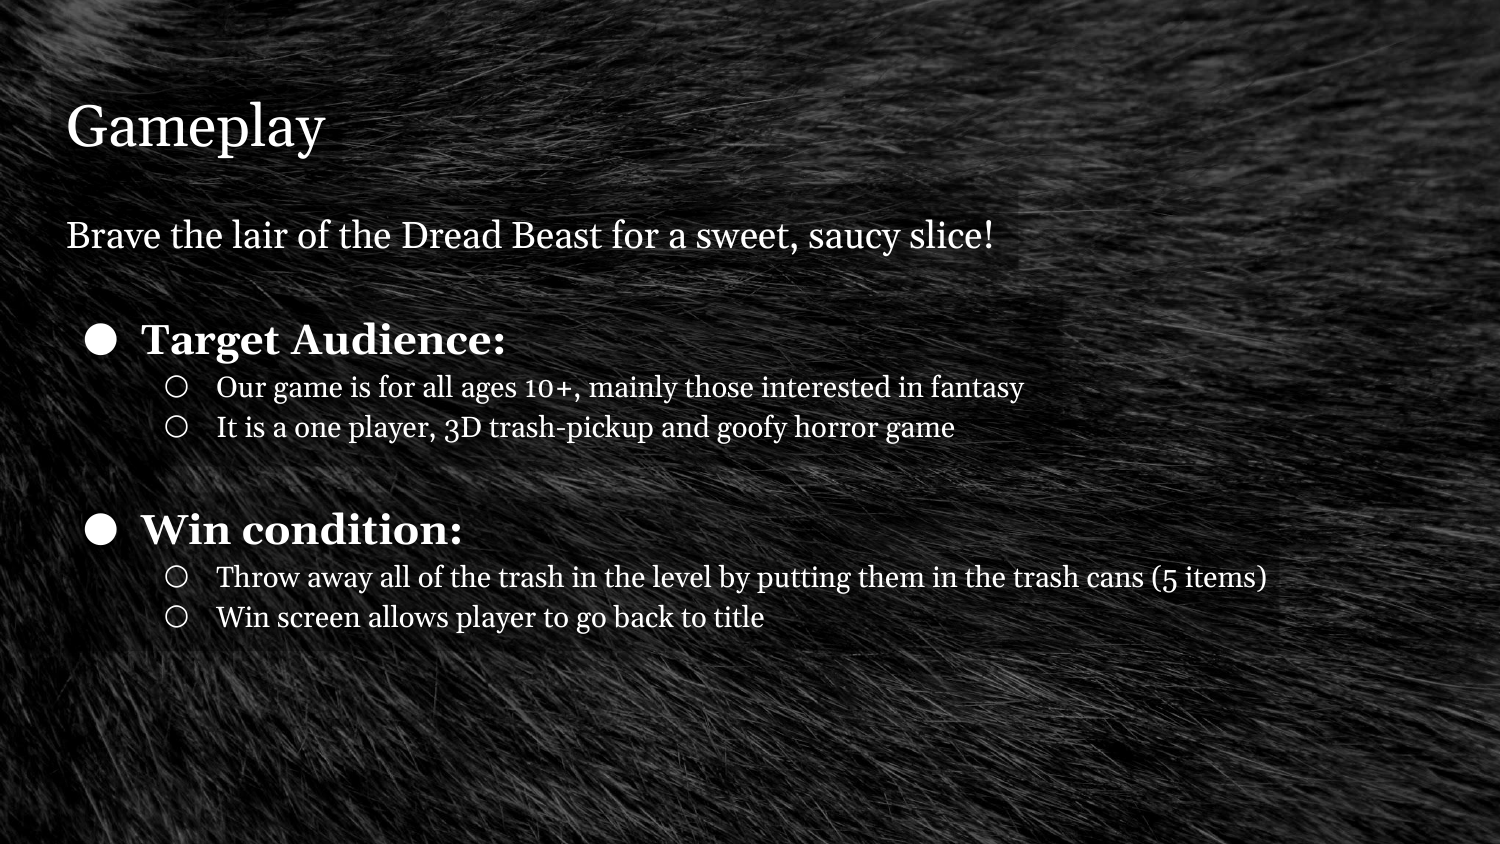

# Gameplay

Brave the lair of the Dread Beast for a sweet, saucy slice!

Target Audience:
Our game is for all ages 10+, mainly those interested in fantasy
It is a one player, 3D trash-pickup and goofy horror game

Win condition:
Throw away all of the trash in the level by putting them in the trash cans (5 items)
Win screen allows player to go back to title